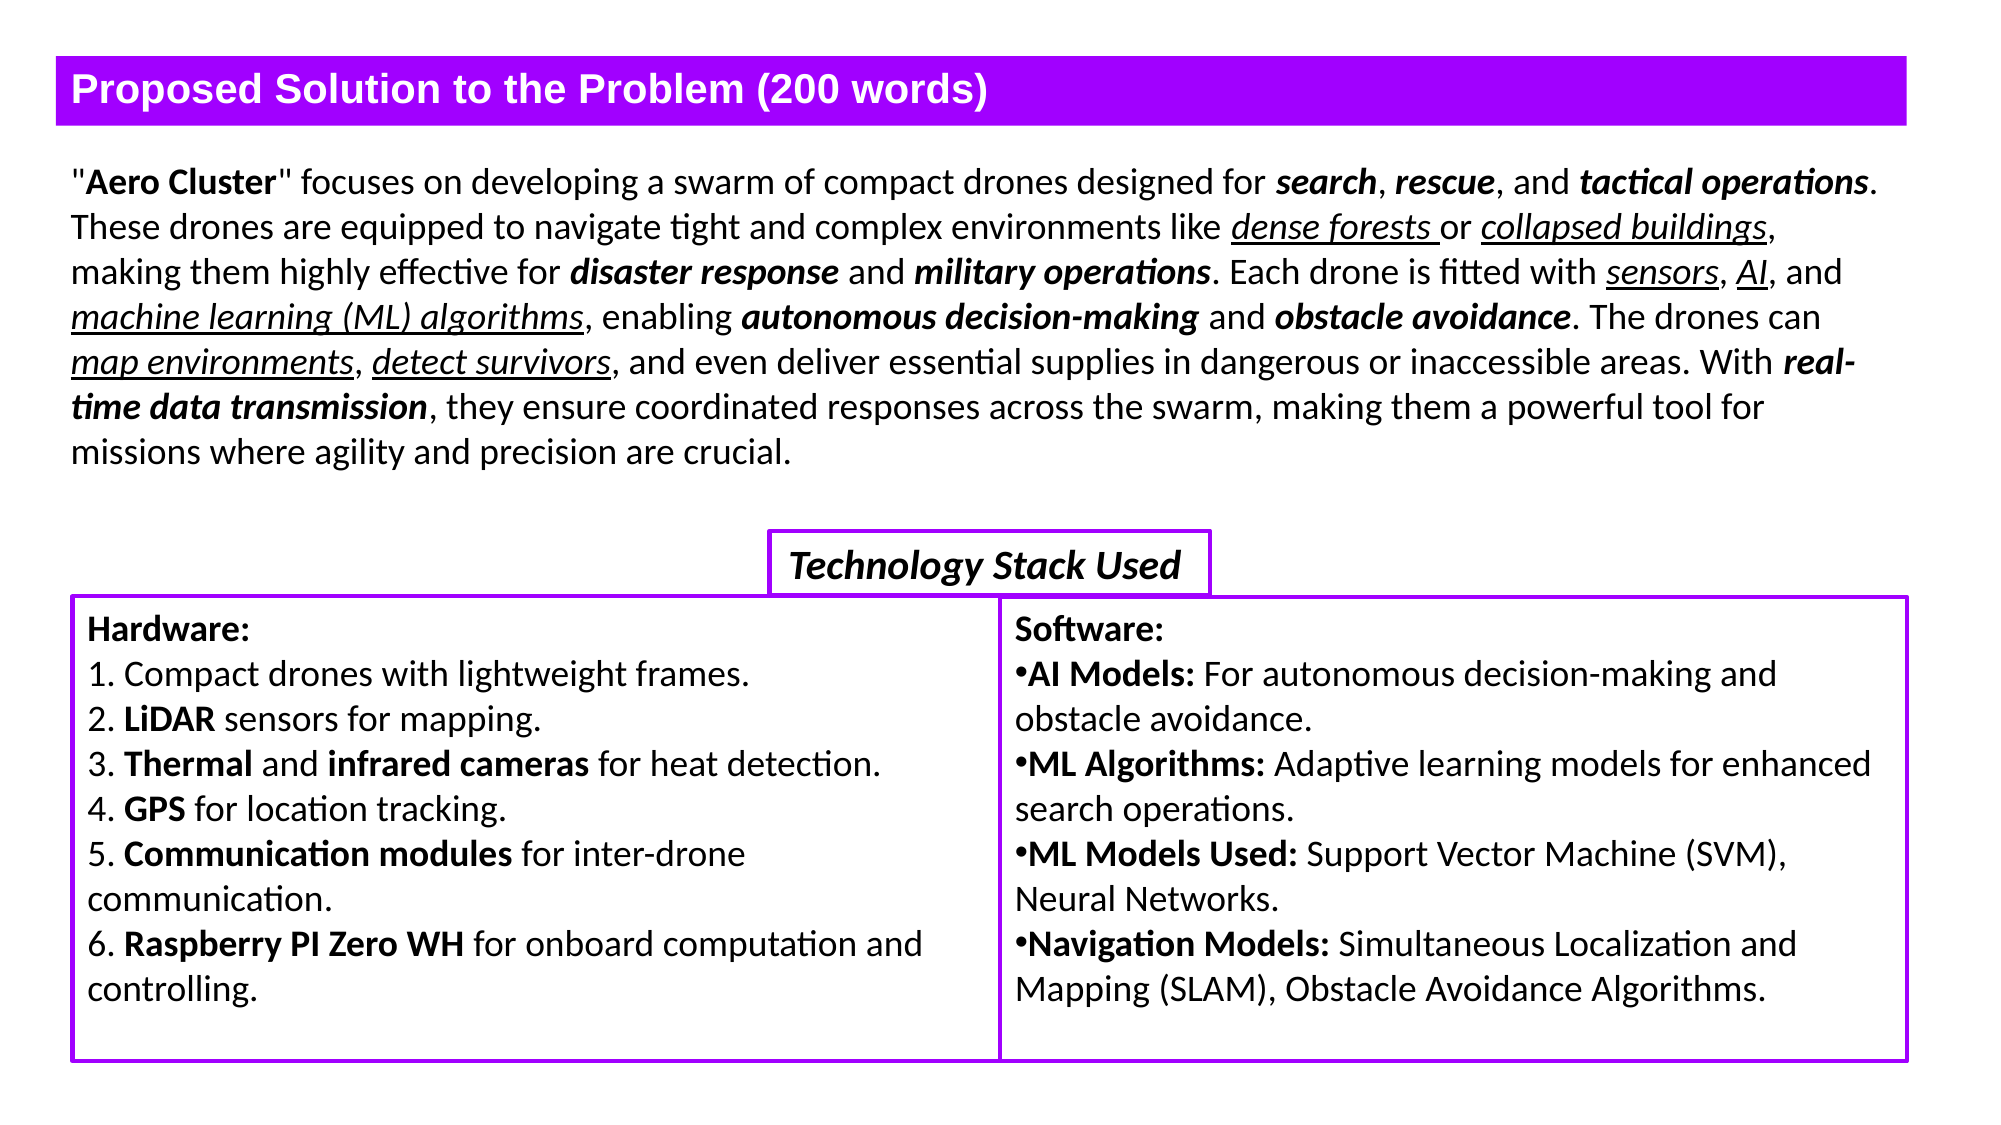

Proposed Solution to the Problem (200 words)
"Aero Cluster" focuses on developing a swarm of compact drones designed for search, rescue, and tactical operations. These drones are equipped to navigate tight and complex environments like dense forests or collapsed buildings, making them highly effective for disaster response and military operations. Each drone is fitted with sensors, AI, and machine learning (ML) algorithms, enabling autonomous decision-making and obstacle avoidance. The drones can map environments, detect survivors, and even deliver essential supplies in dangerous or inaccessible areas. With real-time data transmission, they ensure coordinated responses across the swarm, making them a powerful tool for missions where agility and precision are crucial.
Technology Stack Used
Hardware:
 Compact drones with lightweight frames.
 LiDAR sensors for mapping.
 Thermal and infrared cameras for heat detection.
 GPS for location tracking.
 Communication modules for inter-drone communication.
 Raspberry PI Zero WH for onboard computation and controlling.

Software:
AI Models: For autonomous decision-making and obstacle avoidance.
ML Algorithms: Adaptive learning models for enhanced search operations.
ML Models Used: Support Vector Machine (SVM), Neural Networks.
Navigation Models: Simultaneous Localization and Mapping (SLAM), Obstacle Avoidance Algorithms.